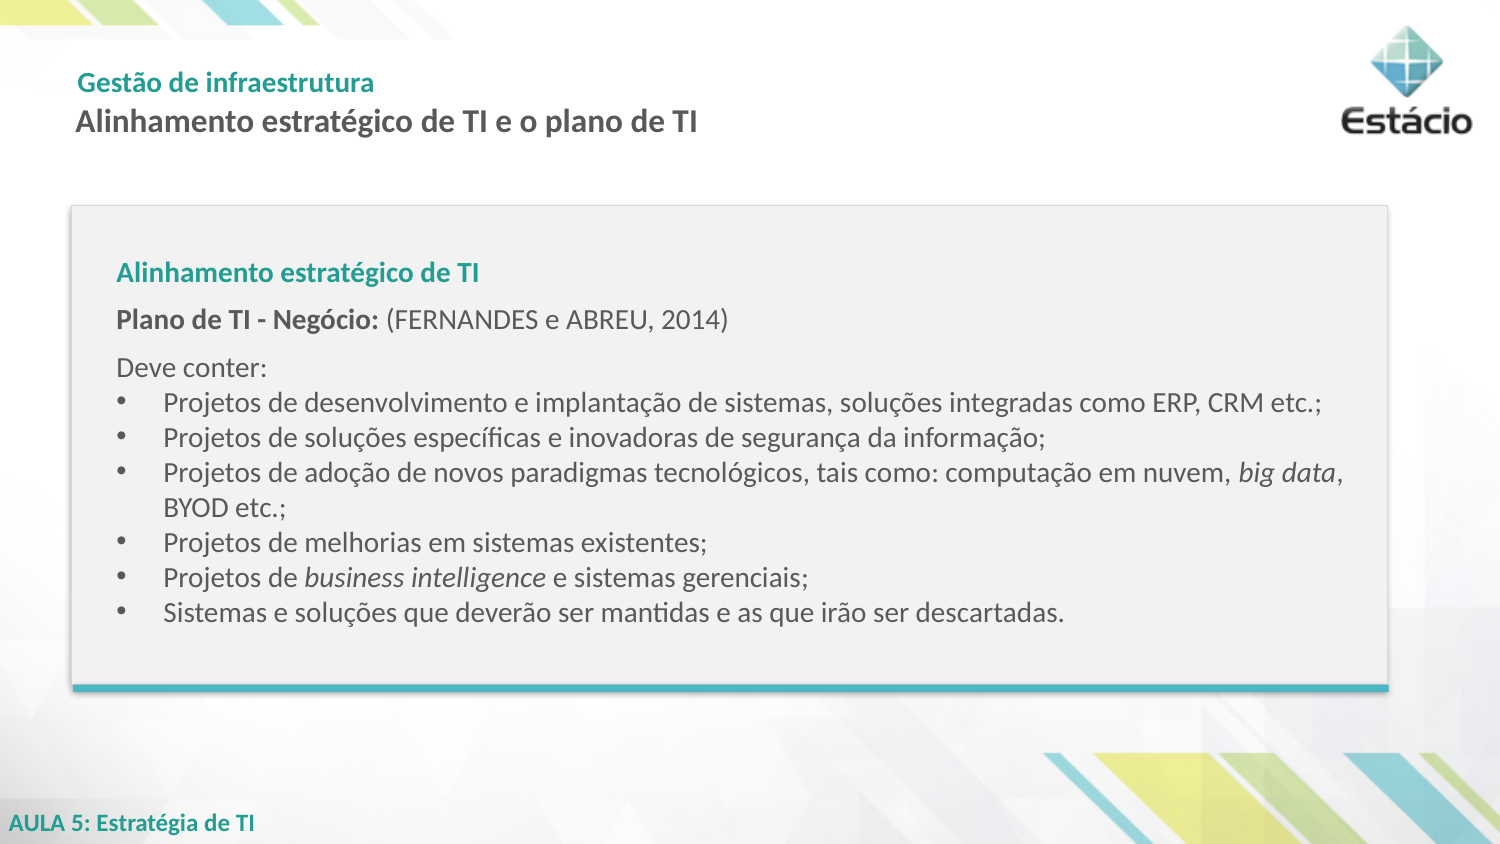

Alinhamento estratégico de TI e o plano de TI

Alinhamento estratégico de TI
Plano de TI - Negócio: (FERNANDES e ABREU, 2014)
Deve conter:
Projetos de desenvolvimento e implantação de sistemas, soluções integradas como ERP, CRM etc.;
Projetos de soluções específicas e inovadoras de segurança da informação;
Projetos de adoção de novos paradigmas tecnológicos, tais como: computação em nuvem, big data, BYOD etc.;
Projetos de melhorias em sistemas existentes;
Projetos de business intelligence e sistemas gerenciais;
Sistemas e soluções que deverão ser mantidas e as que irão ser descartadas.